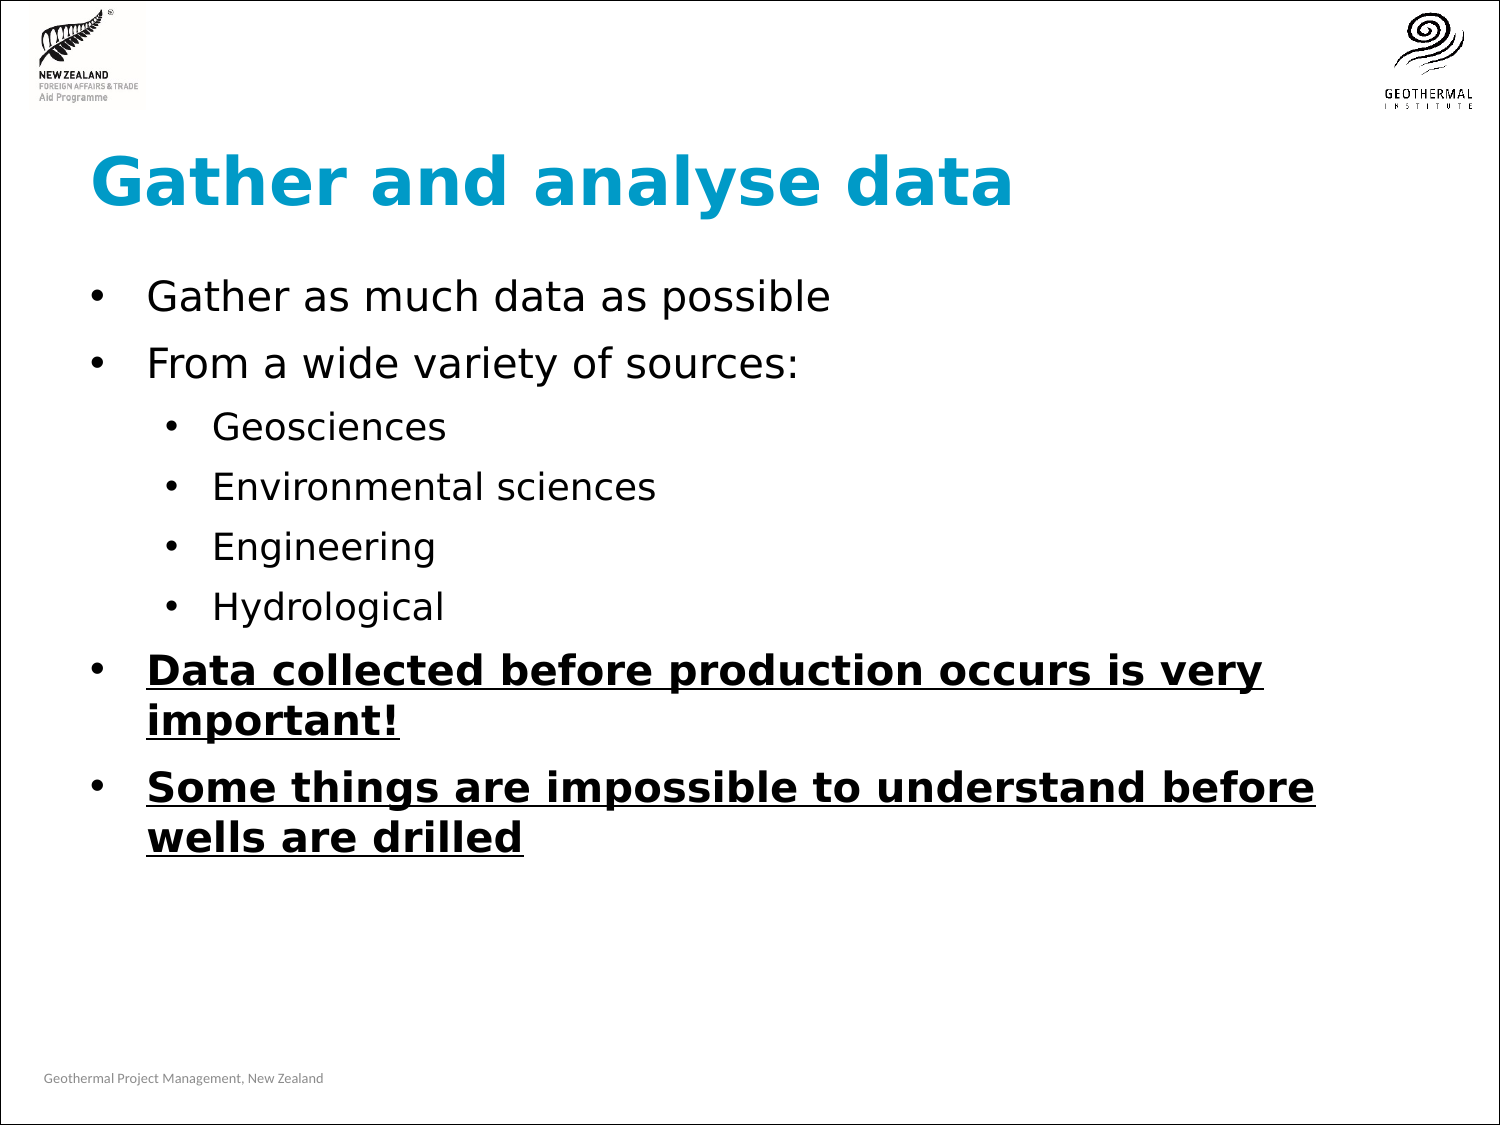

# Gather and analyse data
Gather as much data as possible
From a wide variety of sources:
Geosciences
Environmental sciences
Engineering
Hydrological
Data collected before production occurs is very important!
Some things are impossible to understand before wells are drilled